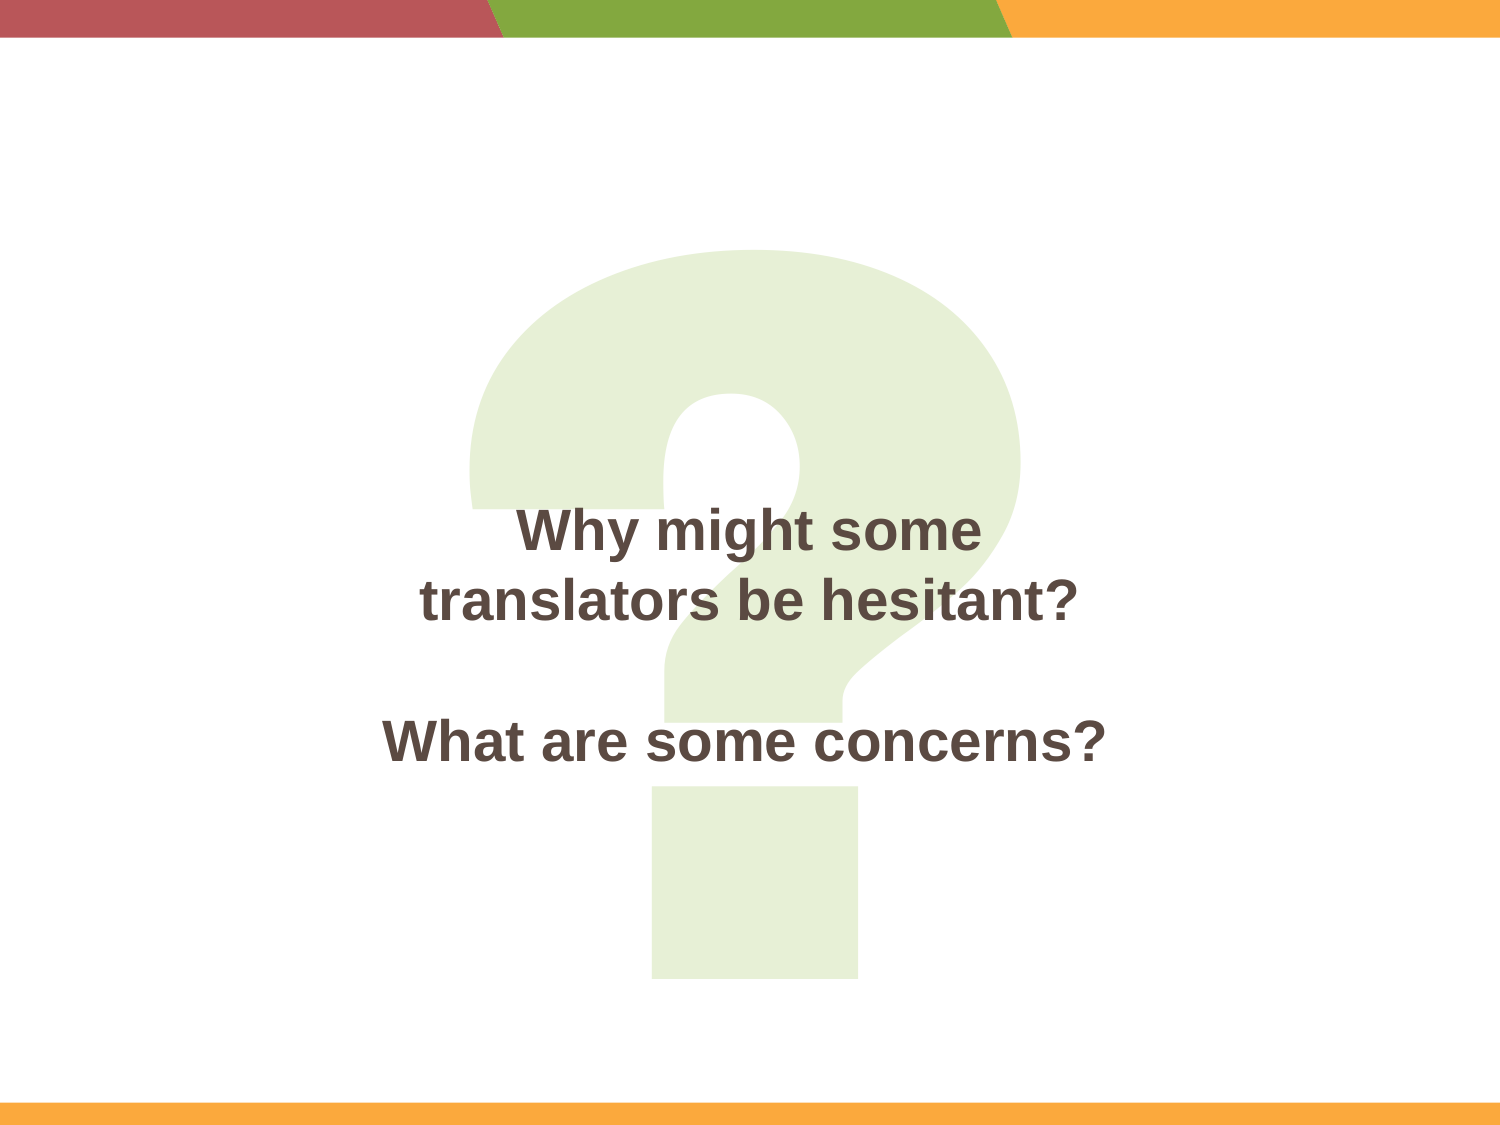

?
Why might some translators be hesitant?
What are some concerns?